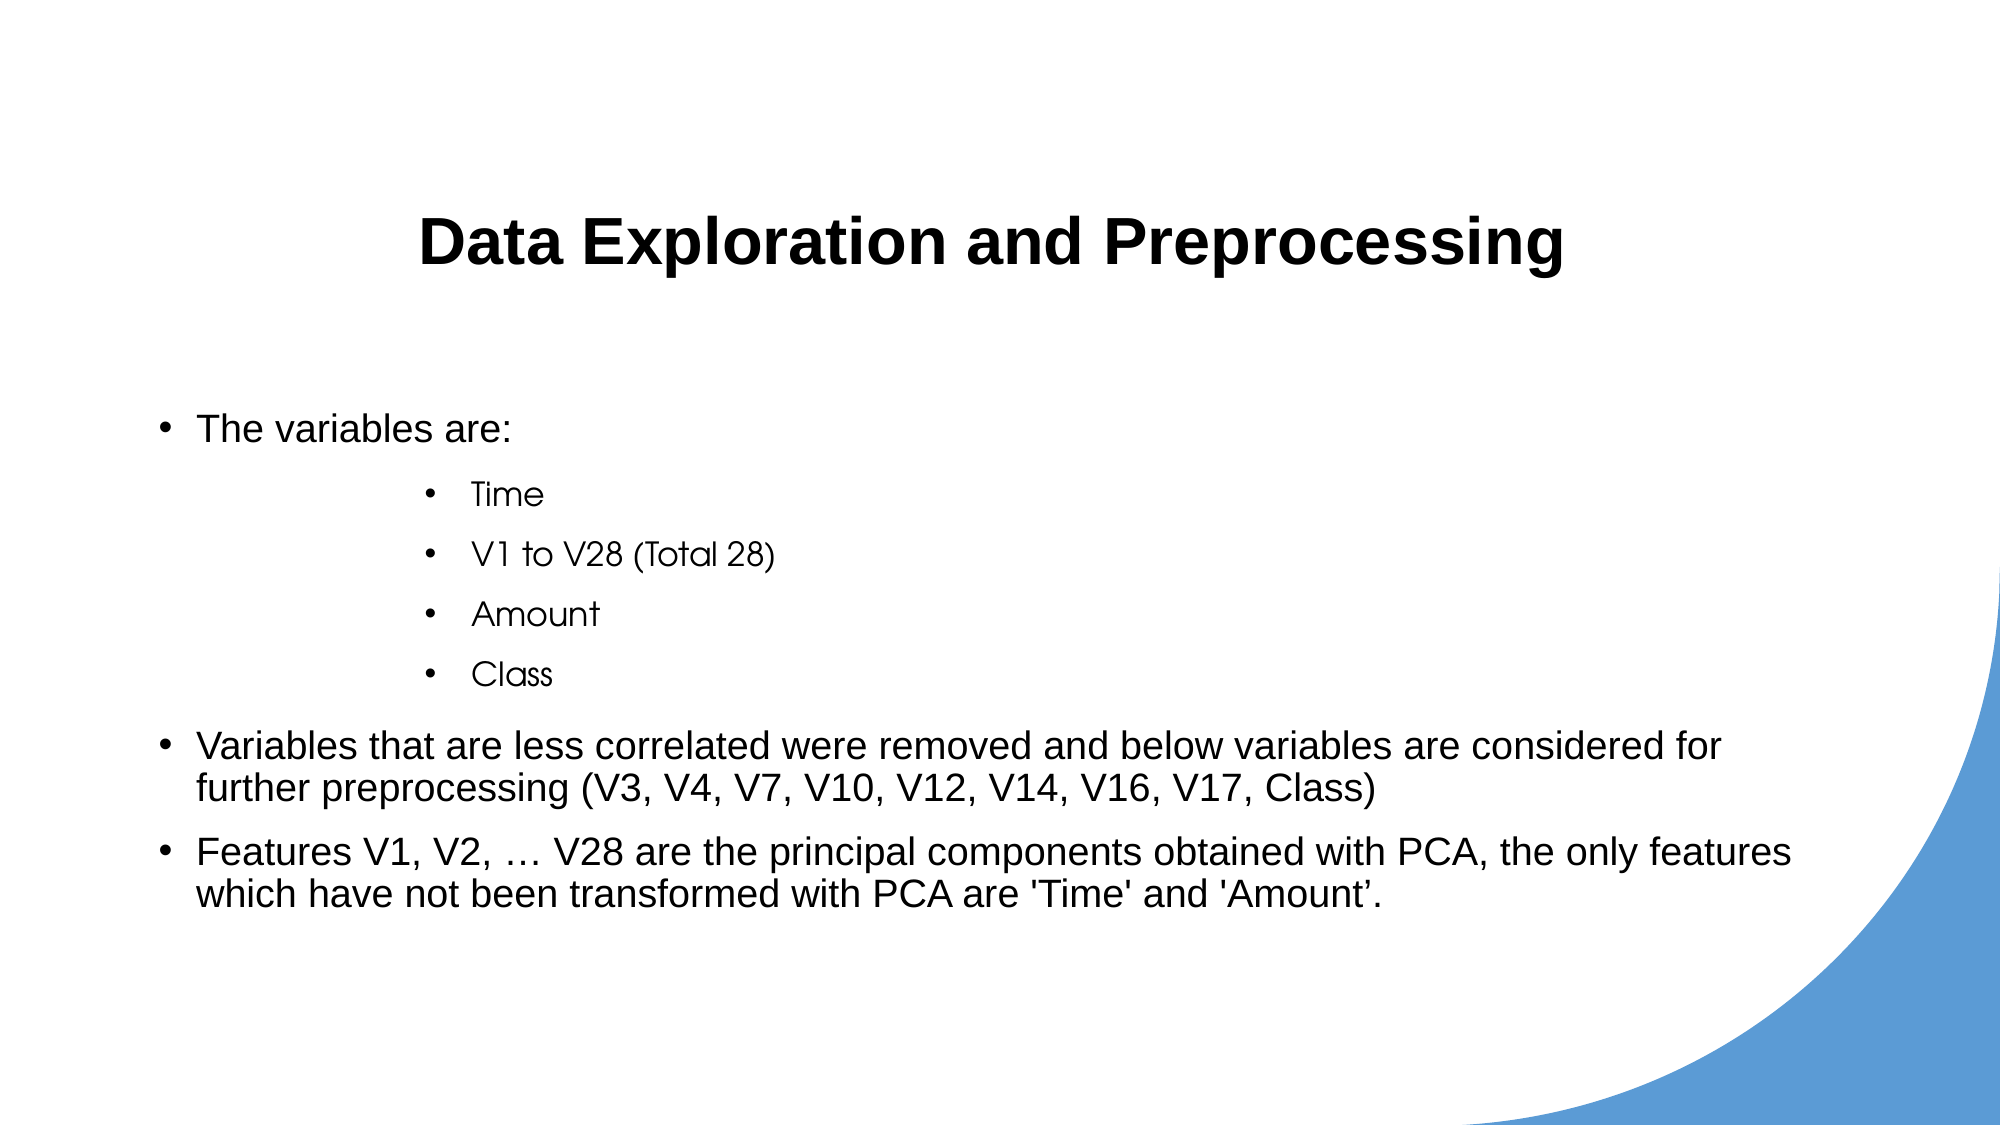

# Data Exploration and Preprocessing
The variables are:

Variables that are less correlated were removed and below variables are considered for further preprocessing (V3, V4, V7, V10, V12, V14, V16, V17, Class)
Features V1, V2, … V28 are the principal components obtained with PCA, the only features which have not been transformed with PCA are 'Time' and 'Amount’.

Time
V1 to V28 (Total 28)
Amount
Class